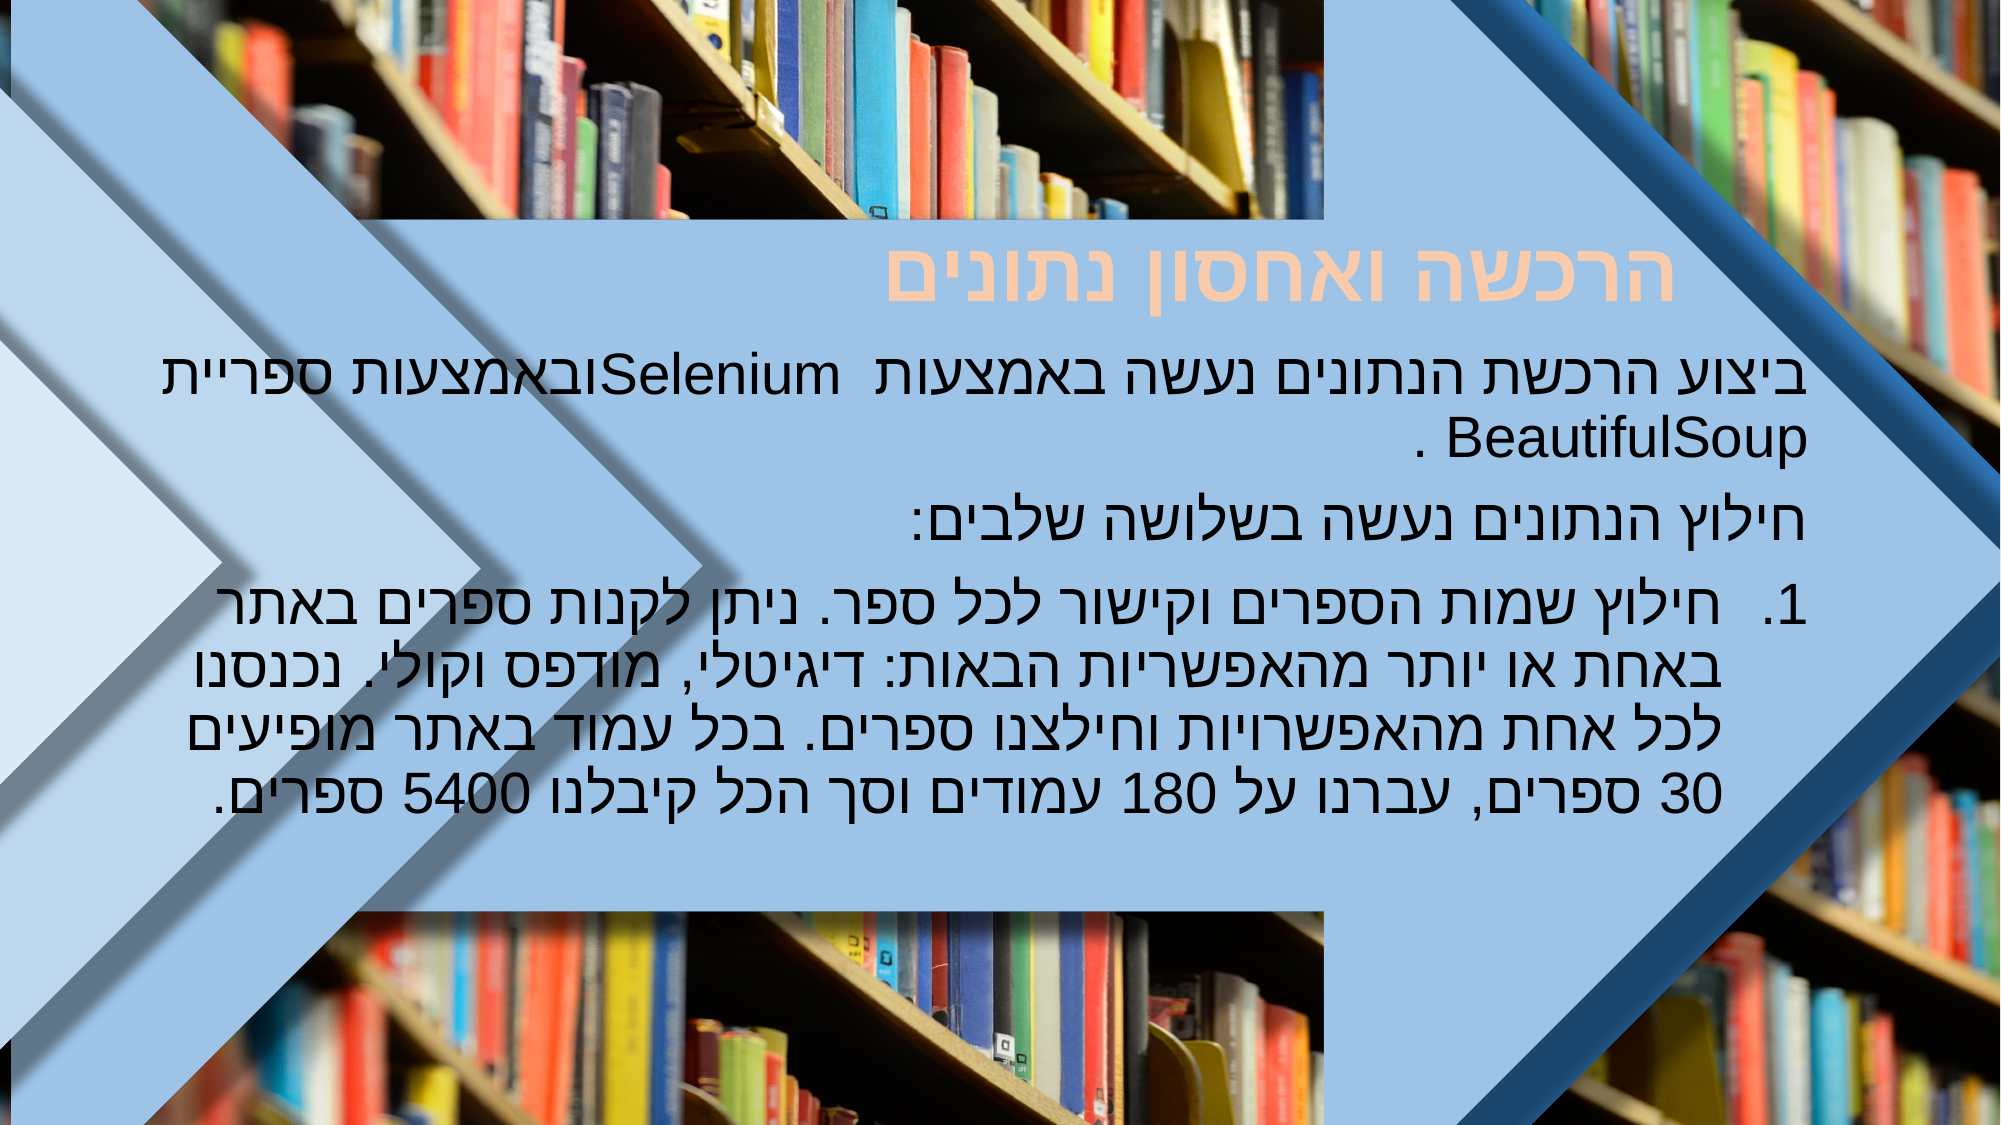

# הרכשה ואחסון נתונים
ביצוע הרכשת הנתונים נעשה באמצעות  Seleniumובאמצעות ספריית BeautifulSoup .
חילוץ הנתונים נעשה בשלושה שלבים:
חילוץ שמות הספרים וקישור לכל ספר. ניתן לקנות ספרים באתר באחת או יותר מהאפשריות הבאות: דיגיטלי, מודפס וקולי. נכנסנו לכל אחת מהאפשרויות וחילצנו ספרים. בכל עמוד באתר מופיעים 30 ספרים, עברנו על 180 עמודים וסך הכל קיבלנו 5400 ספרים.